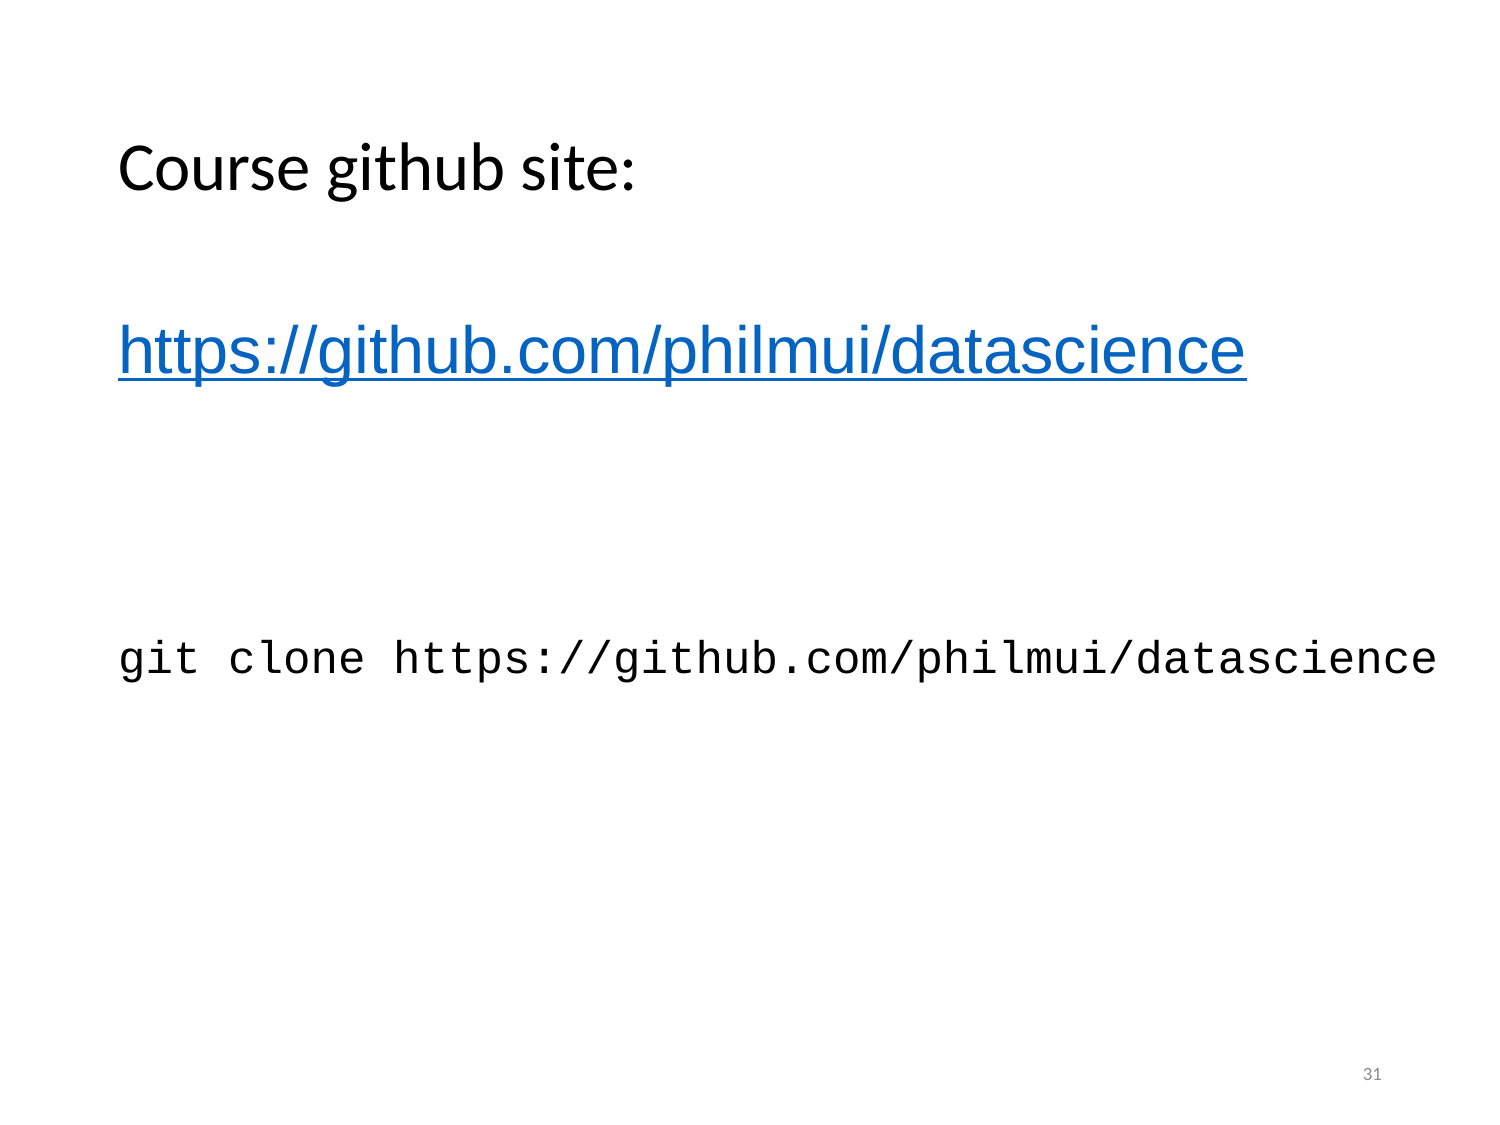

# Course github site:
https://github.com/philmui/datascience

git clone https://github.com/philmui/datascience

31